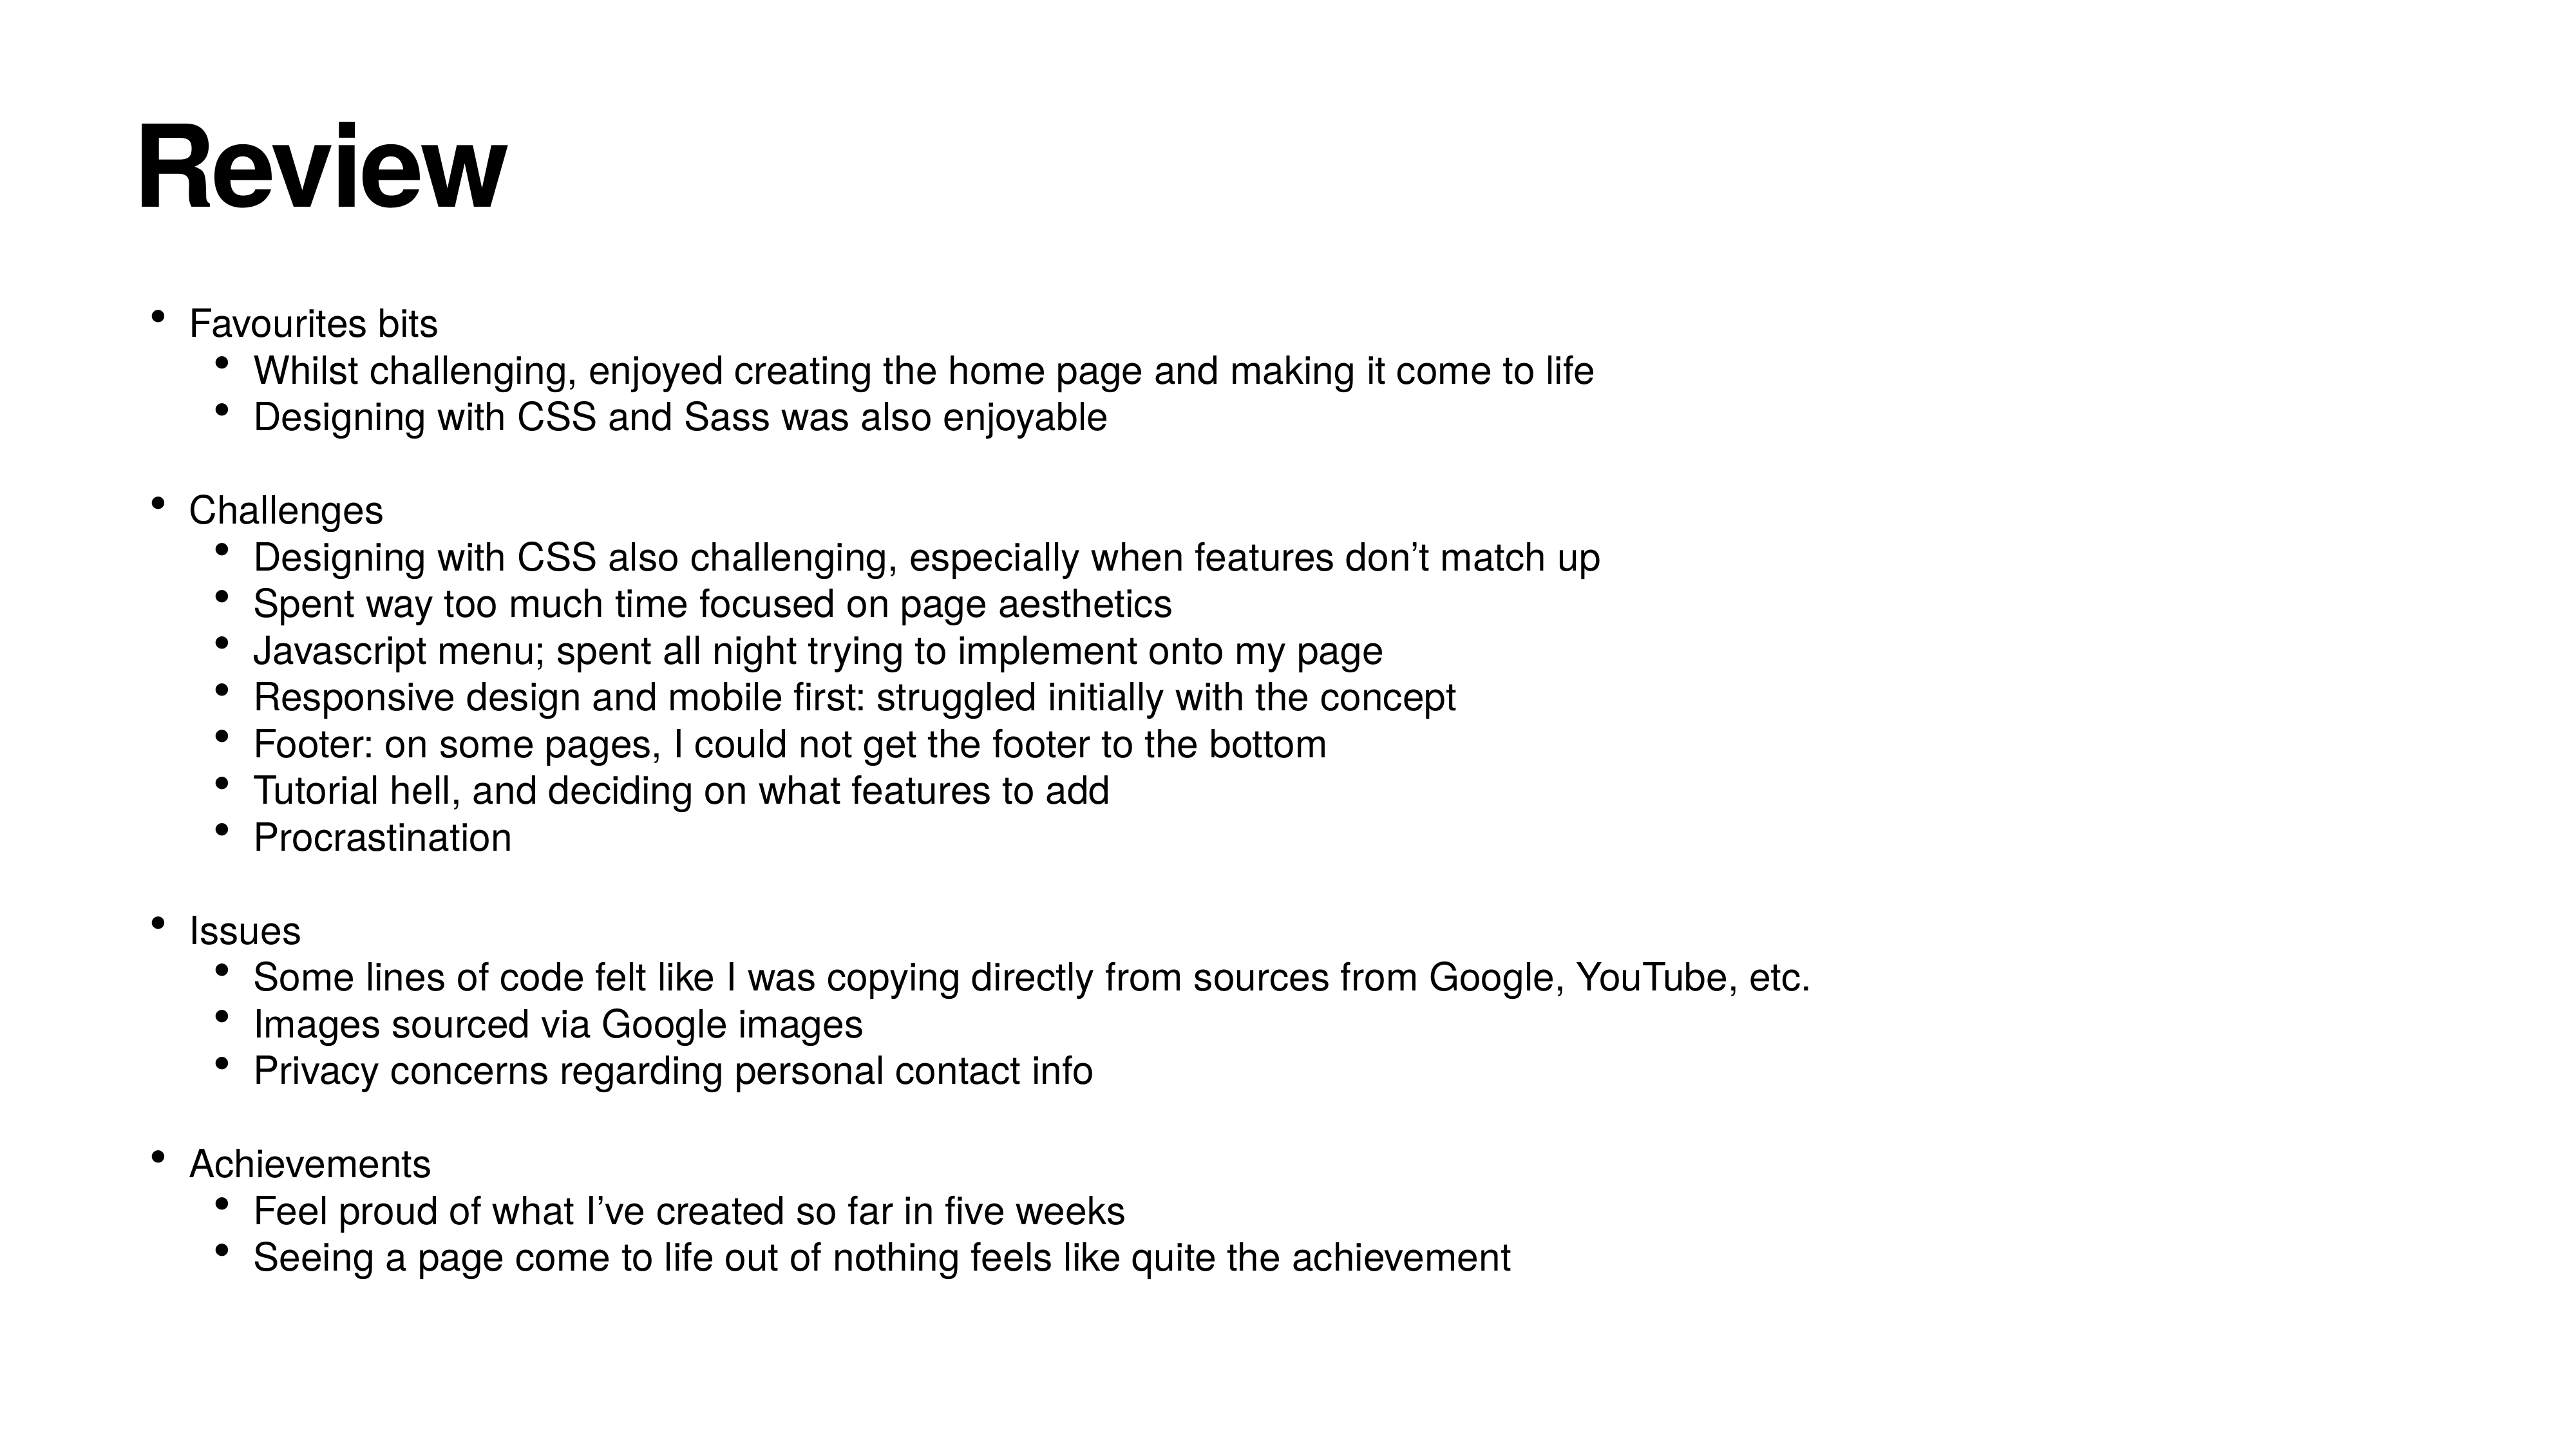

# Review
Favourites bits
Whilst challenging, enjoyed creating the home page and making it come to life
Designing with CSS and Sass was also enjoyable

Challenges
Designing with CSS also challenging, especially when features don’t match up
Spent way too much time focused on page aesthetics
Javascript menu; spent all night trying to implement onto my page
Responsive design and mobile first: struggled initially with the concept
Footer: on some pages, I could not get the footer to the bottom
Tutorial hell, and deciding on what features to add
Procrastination

Issues
Some lines of code felt like I was copying directly from sources from Google, YouTube, etc.
Images sourced via Google images
Privacy concerns regarding personal contact info

Achievements
Feel proud of what I’ve created so far in five weeks
Seeing a page come to life out of nothing feels like quite the achievement